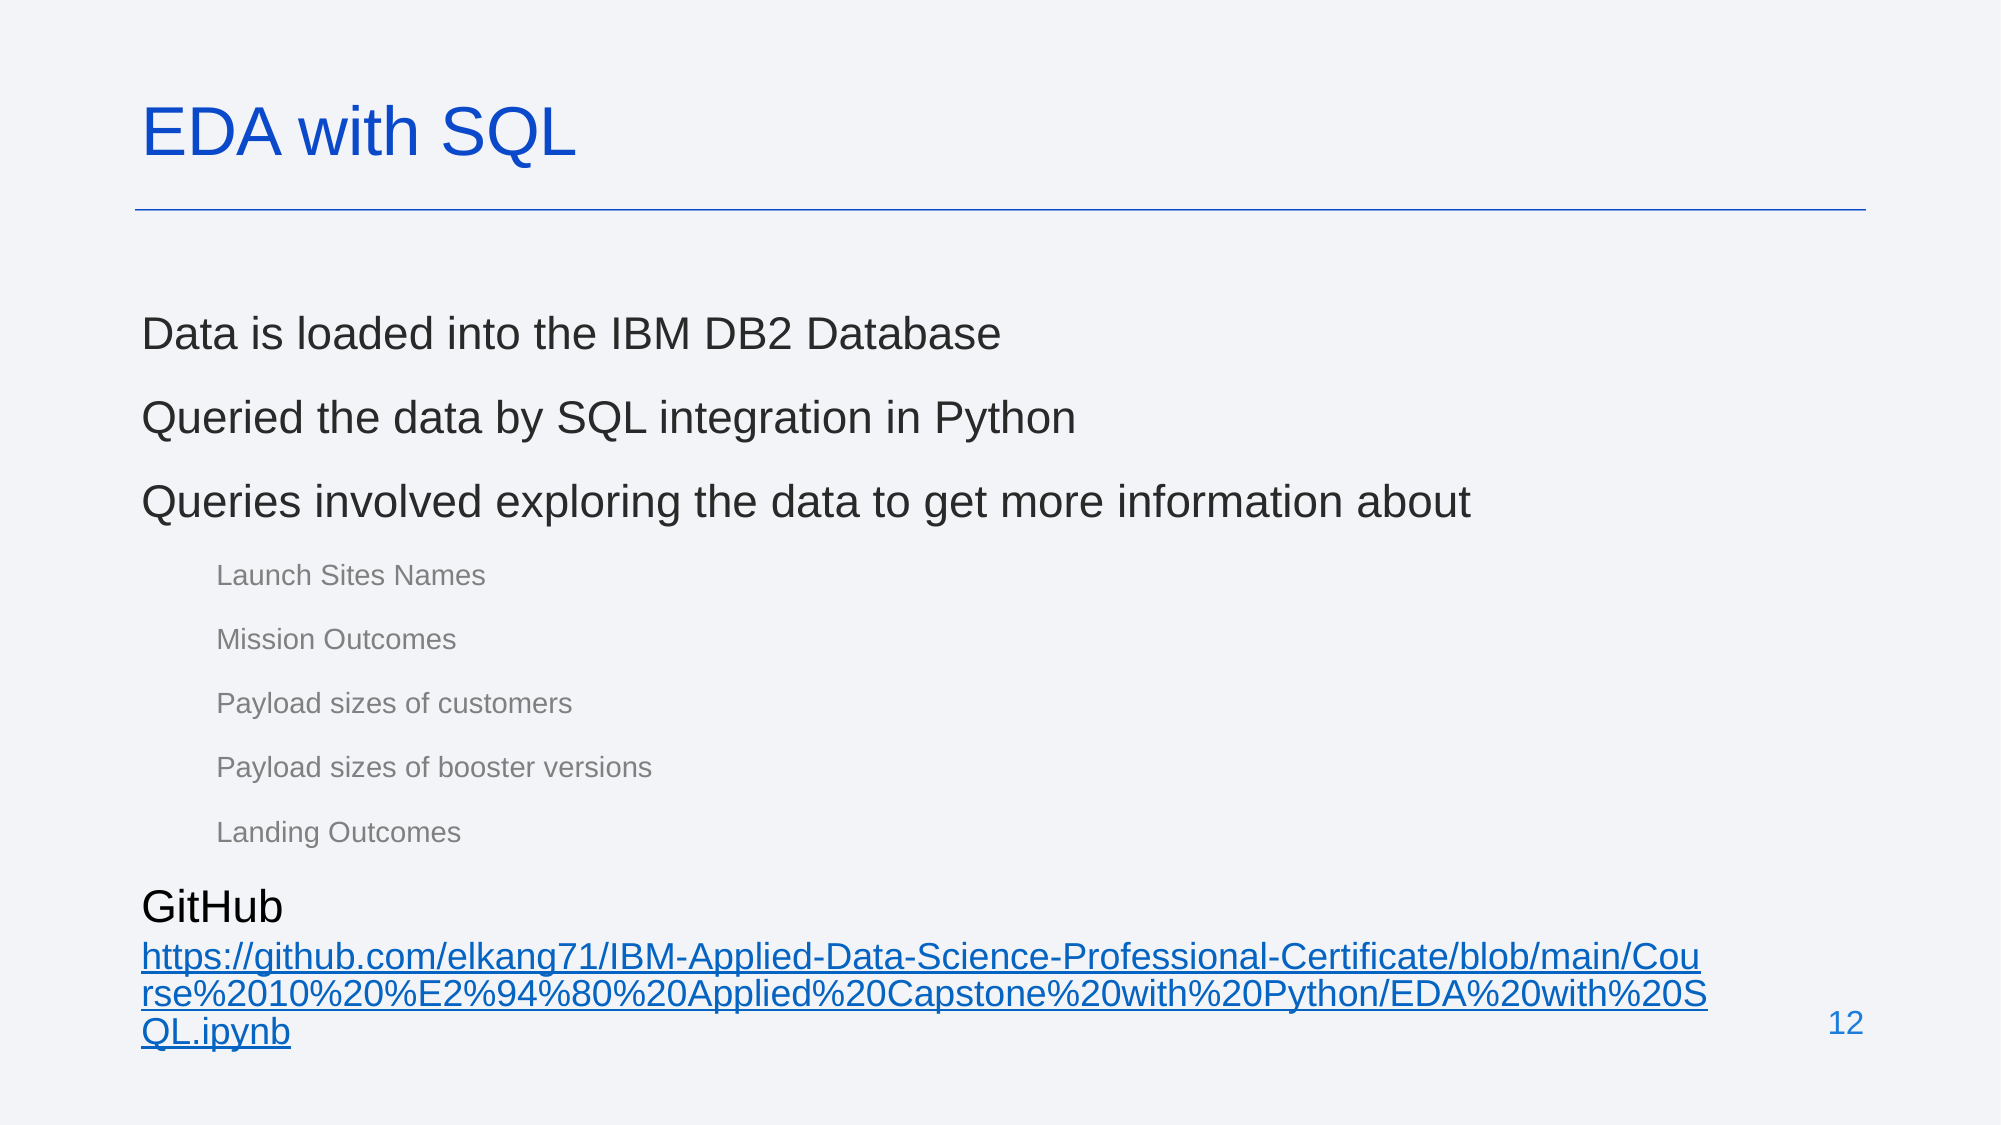

EDA with SQL
Data is loaded into the IBM DB2 Database
Queried the data by SQL integration in Python
Queries involved exploring the data to get more information about
Launch Sites Names
Mission Outcomes
Payload sizes of customers
Payload sizes of booster versions
Landing Outcomes
GitHub
https://github.com/elkang71/IBM-Applied-Data-Science-Professional-Certificate/blob/main/Course%2010%20%E2%94%80%20Applied%20Capstone%20with%20Python/EDA%20with%20SQL.ipynb

12